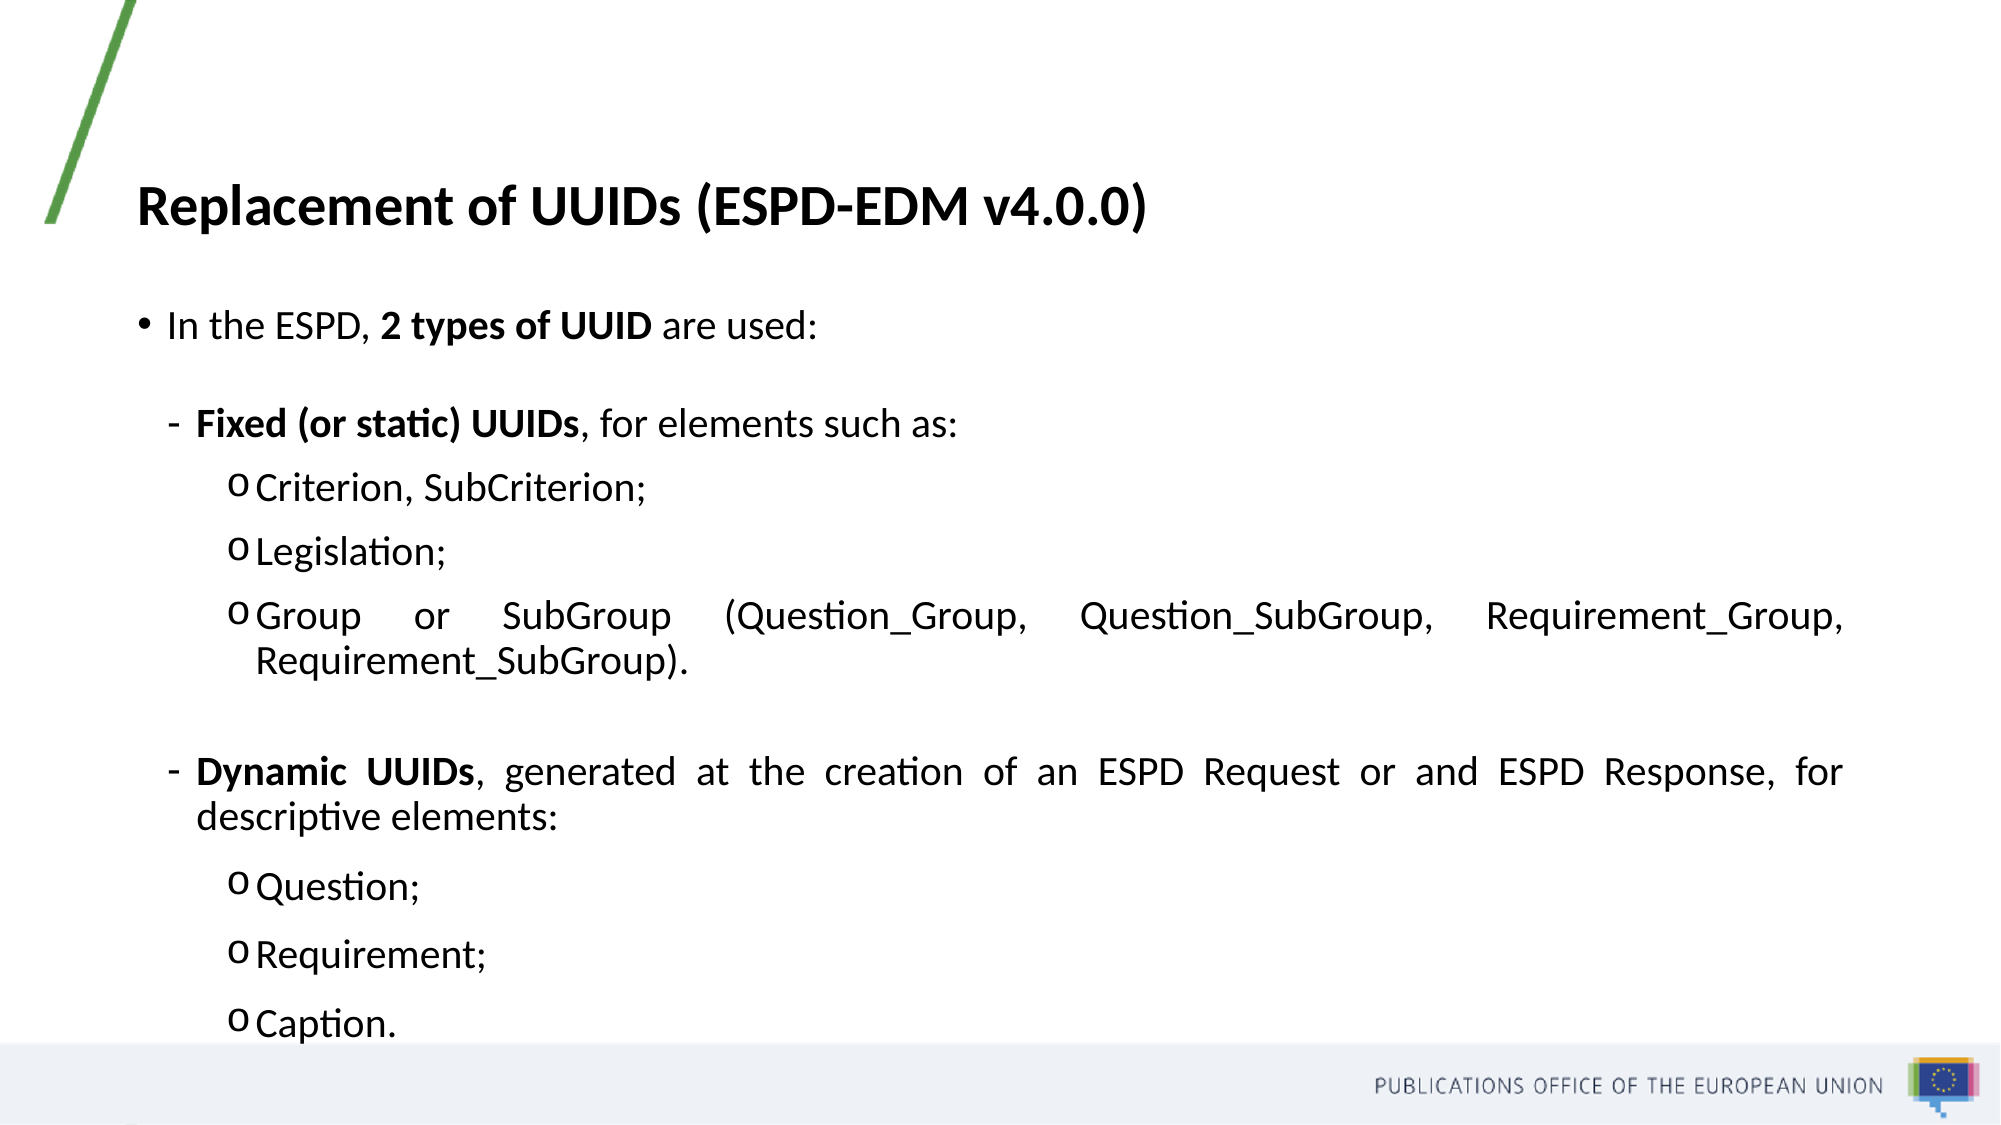

# Replacement of UUIDs (ESPD-EDM v4.0.0)
In the ESPD, 2 types of UUID are used:

Fixed (or static) UUIDs, for elements such as:
Criterion, SubCriterion;
Legislation;
Group or SubGroup (Question_Group, Question_SubGroup, Requirement_Group, Requirement_SubGroup).

Dynamic UUIDs, generated at the creation of an ESPD Request or and ESPD Response, for descriptive elements:
Question;
Requirement;
Caption.